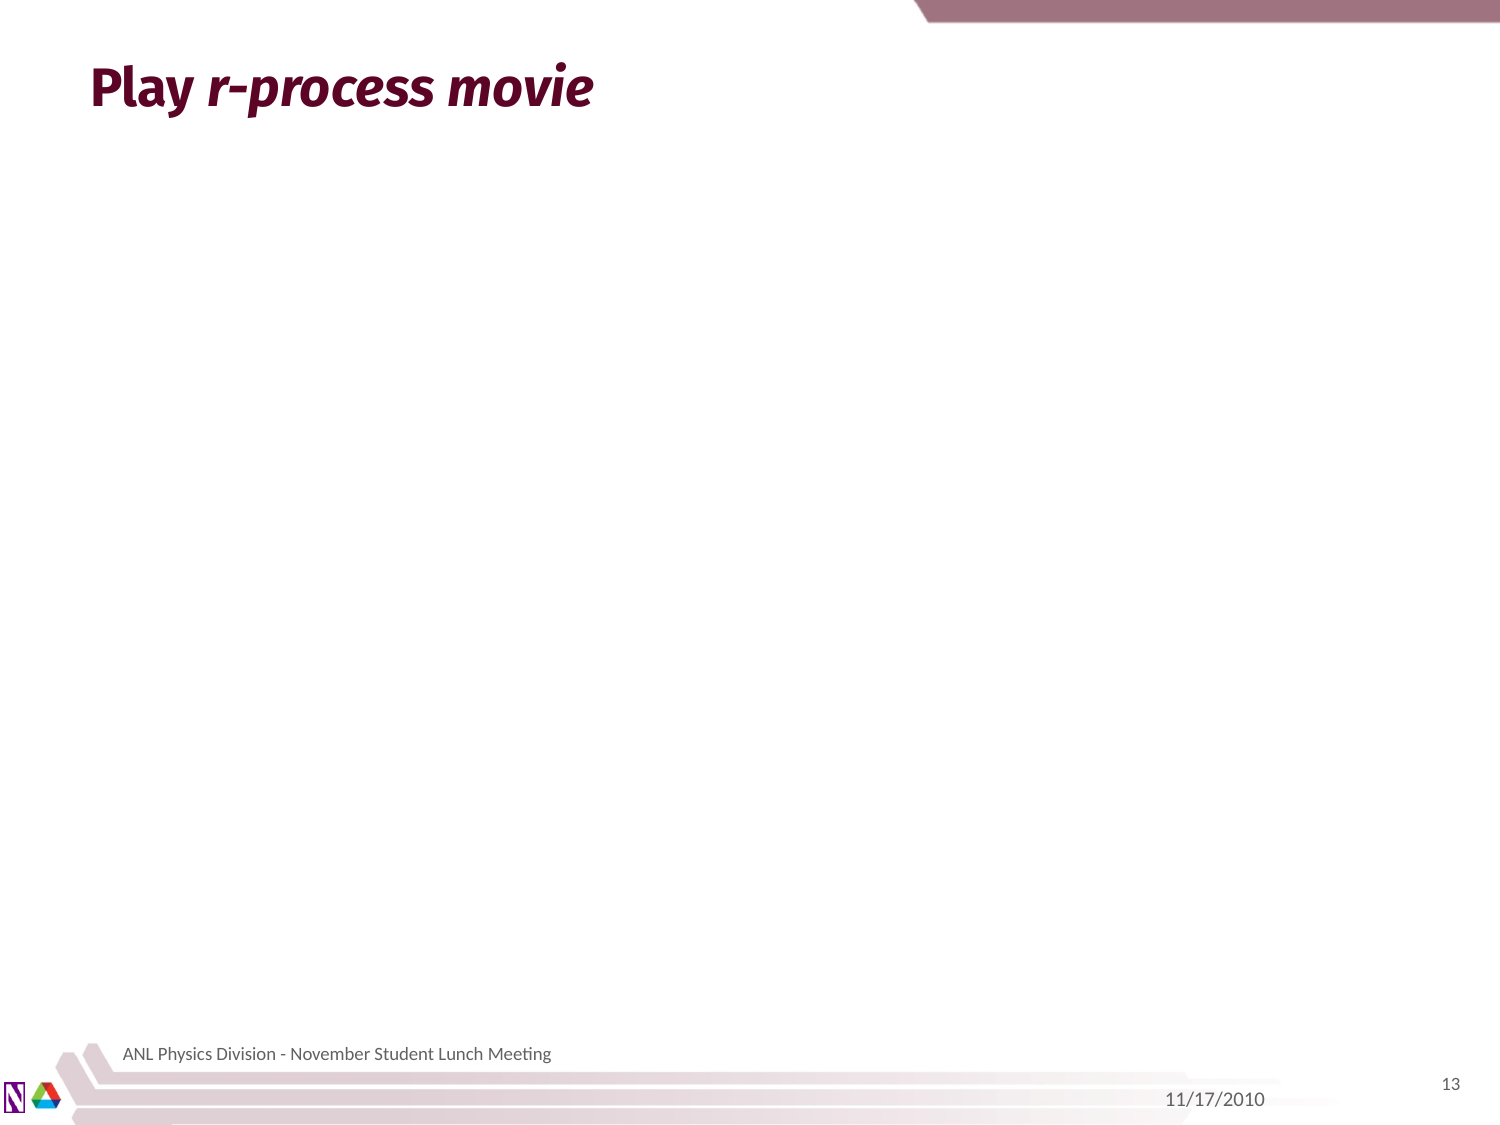

# Play r-process movie
ANL Physics Division - November Student Lunch Meeting
13
11/17/2010